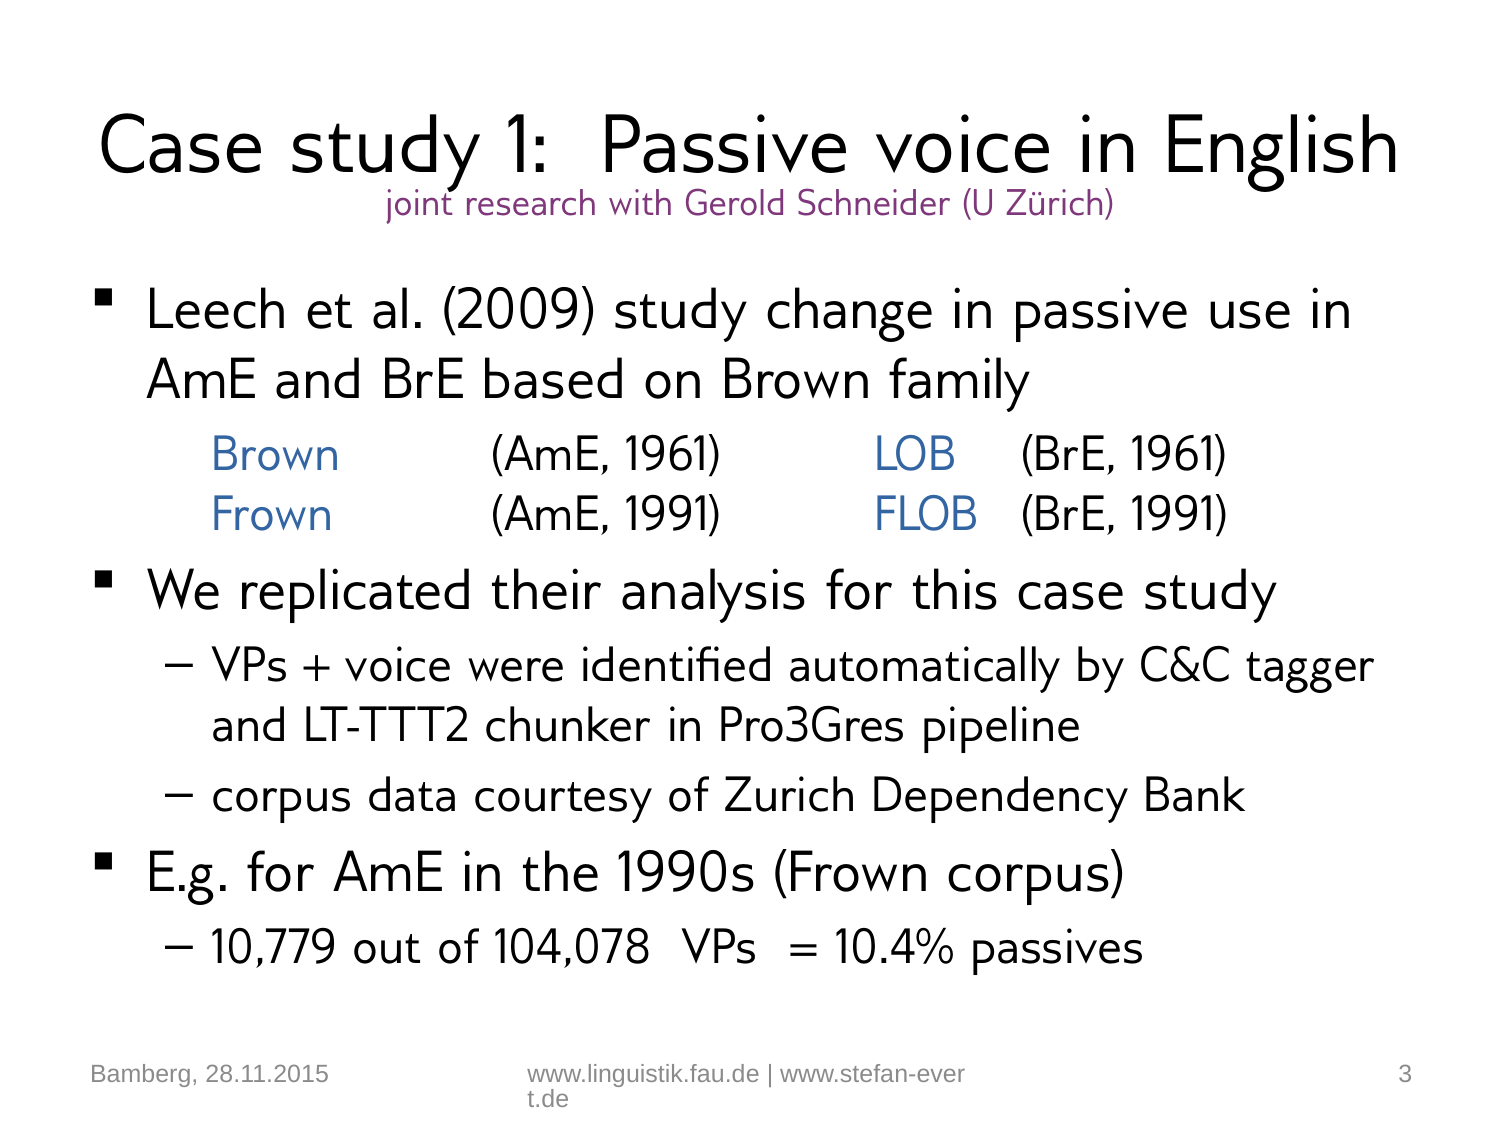

# Case study 1:  Passive voice in English
joint research with Gerold Schneider (U Zürich)
Leech et al. (2009) study change in passive use in AmE and BrE based on Brown family
Brown	(AmE, 1961)	LOB	(BrE, 1961)
Frown	(AmE, 1991)	FLOB	(BrE, 1991)
We replicated their analysis for this case study
VPs + voice were identified automatically by C&C tagger and LT-TTT2 chunker in Pro3Gres pipeline
corpus data courtesy of Zurich Dependency Bank
E.g. for AmE in the 1990s (Frown corpus)
10,779 out of 104,078  VPs  = 10.4% passives
Bamberg, 28.11.2015
www.linguistik.fau.de | www.stefan-evert.de
3